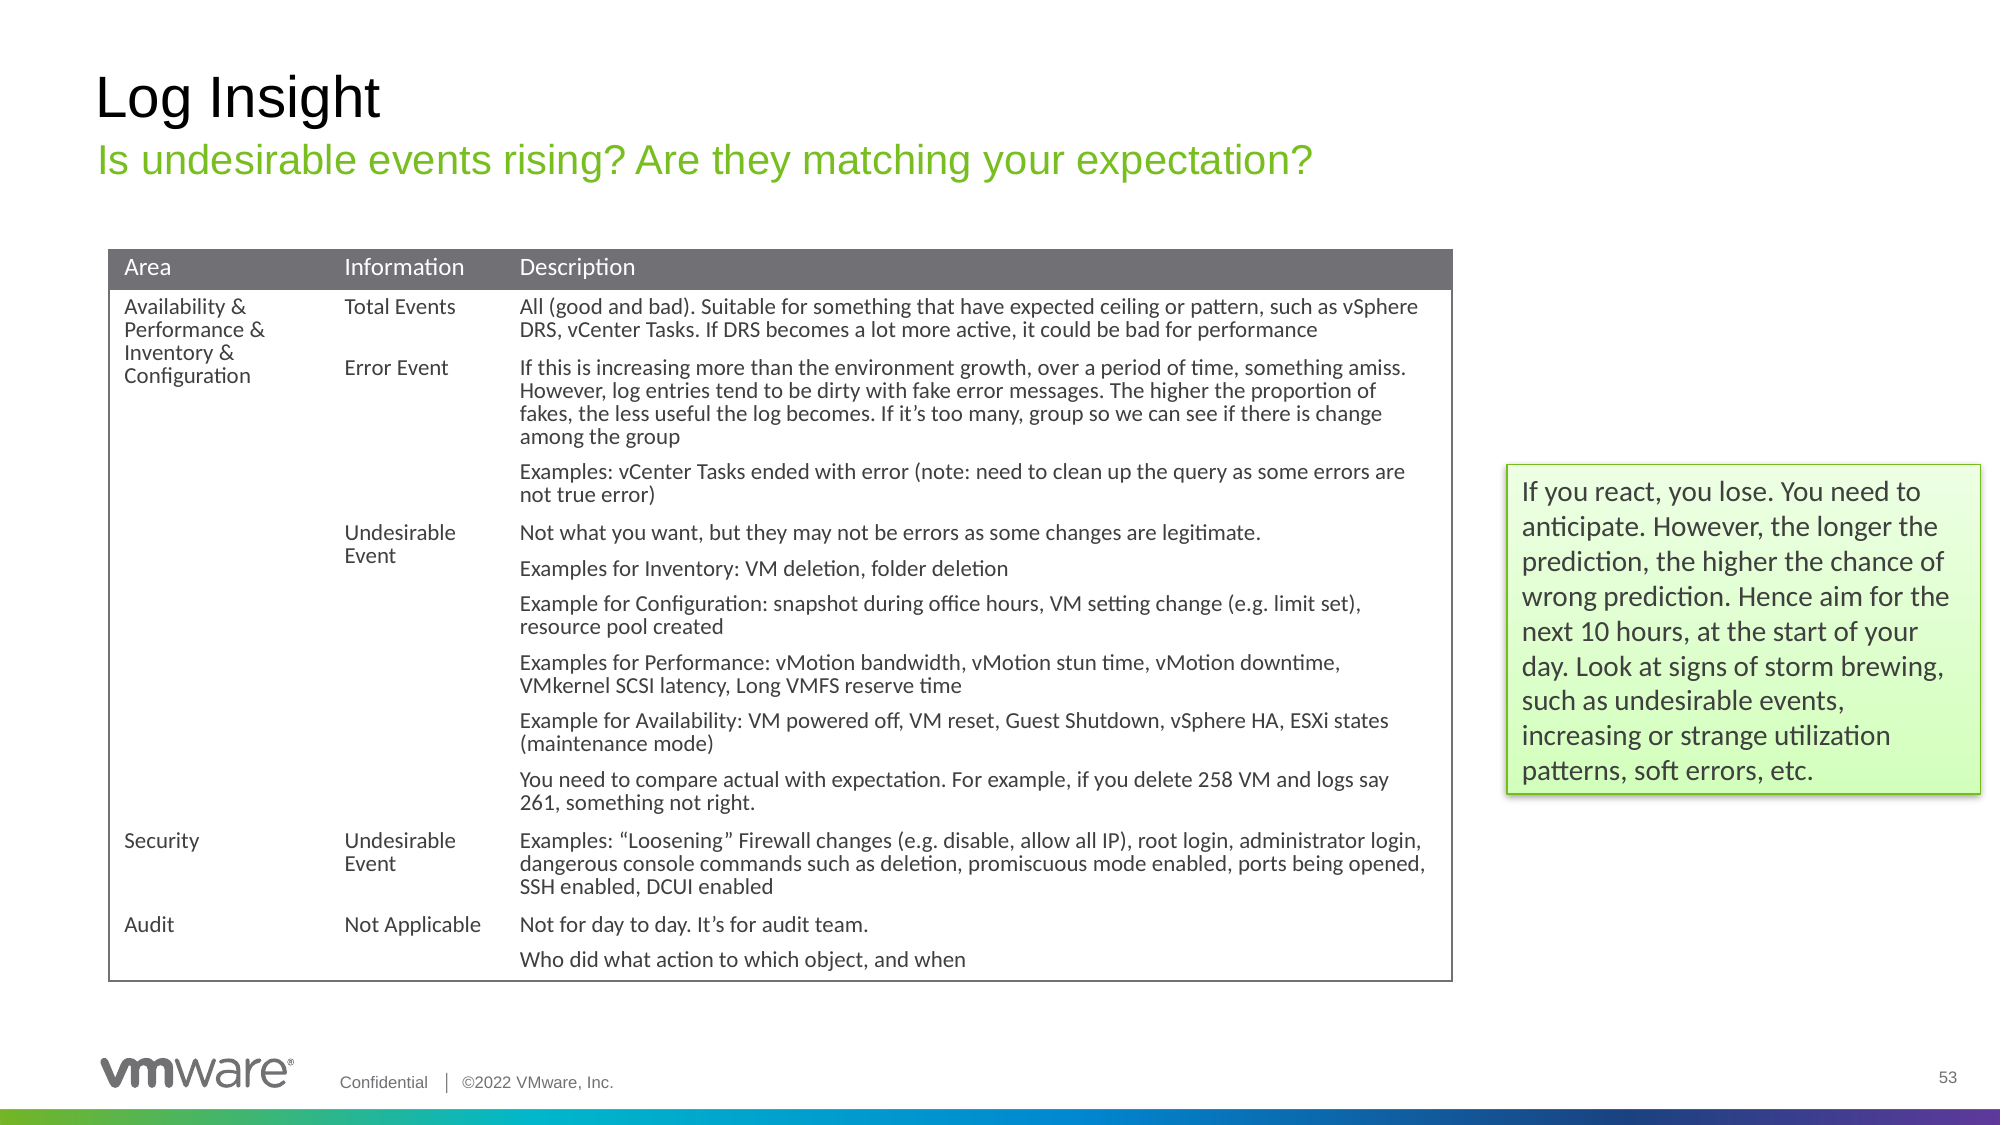

# Log Insight
Is undesirable events rising? Are they matching your expectation?
| Area | Information | Description |
| --- | --- | --- |
| Availability & Performance & Inventory & Configuration | Total Events | All (good and bad). Suitable for something that have expected ceiling or pattern, such as vSphere DRS, vCenter Tasks. If DRS becomes a lot more active, it could be bad for performance |
|  | Error Event | If this is increasing more than the environment growth, over a period of time, something amiss. However, log entries tend to be dirty with fake error messages. The higher the proportion of fakes, the less useful the log becomes. If it’s too many, group so we can see if there is change among the group Examples: vCenter Tasks ended with error (note: need to clean up the query as some errors are not true error) |
| Availability & Performance | Undesirable Event | Not what you want, but they may not be errors as some changes are legitimate. Examples for Inventory: VM deletion, folder deletion Example for Configuration: snapshot during office hours, VM setting change (e.g. limit set), resource pool created Examples for Performance: vMotion bandwidth, vMotion stun time, vMotion downtime, VMkernel SCSI latency, Long VMFS reserve time Example for Availability: VM powered off, VM reset, Guest Shutdown, vSphere HA, ESXi states (maintenance mode) You need to compare actual with expectation. For example, if you delete 258 VM and logs say 261, something not right. |
| Security | Undesirable Event | Examples: “Loosening” Firewall changes (e.g. disable, allow all IP), root login, administrator login, dangerous console commands such as deletion, promiscuous mode enabled, ports being opened, SSH enabled, DCUI enabled |
| Audit | Not Applicable | Not for day to day. It’s for audit team. Who did what action to which object, and when |
If you react, you lose. You need to anticipate. However, the longer the prediction, the higher the chance of wrong prediction. Hence aim for the next 10 hours, at the start of your day. Look at signs of storm brewing, such as undesirable events, increasing or strange utilization patterns, soft errors, etc.